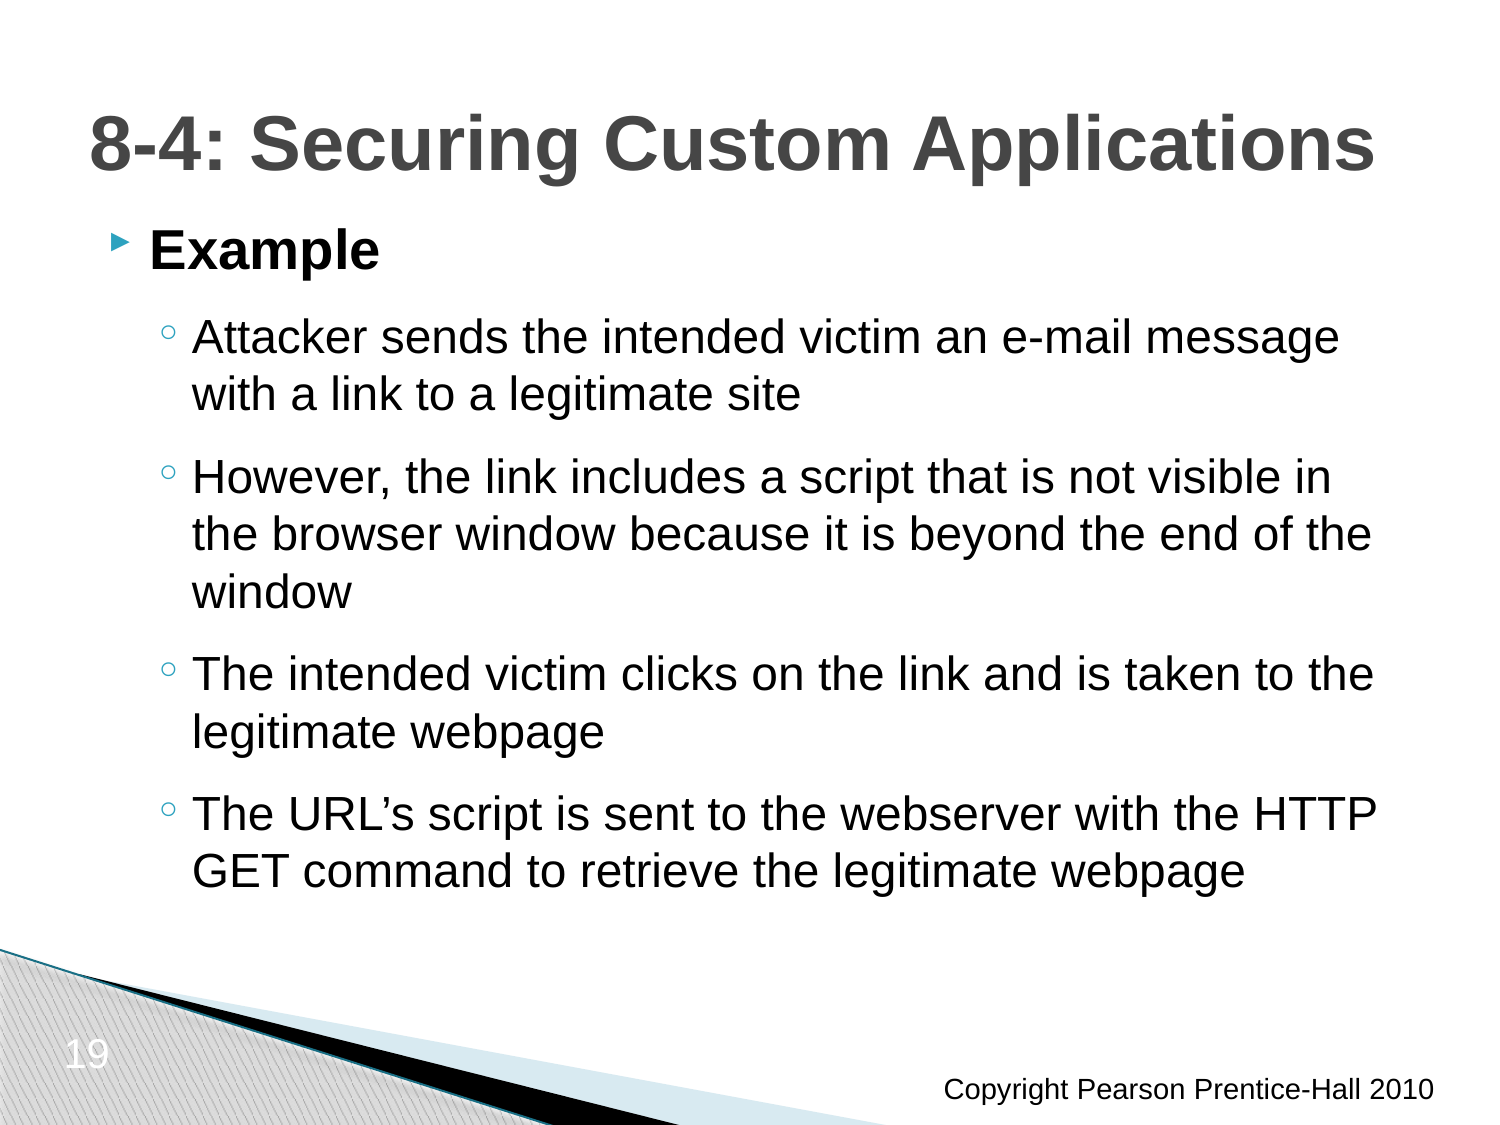

# 8-4: Securing Custom Applications
Example
Attacker sends the intended victim an e-mail message with a link to a legitimate site
However, the link includes a script that is not visible in the browser window because it is beyond the end of the window
The intended victim clicks on the link and is taken to the legitimate webpage
The URL’s script is sent to the webserver with the HTTP GET command to retrieve the legitimate webpage
19
Copyright Pearson Prentice-Hall 2010